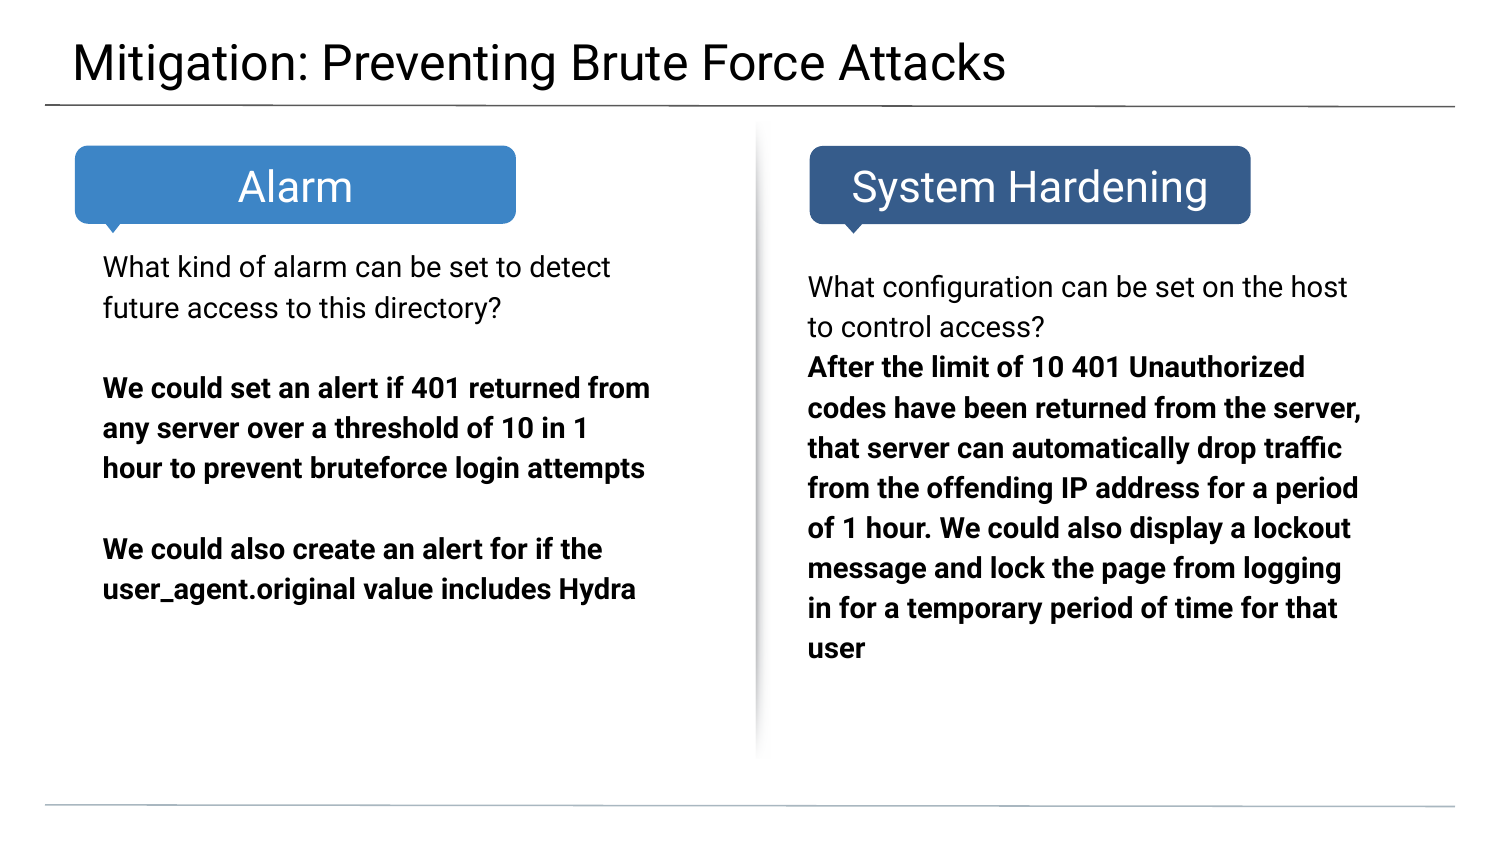

# Mitigation: Preventing Brute Force Attacks
What kind of alarm can be set to detect future access to this directory?

We could set an alert if 401 returned from any server over a threshold of 10 in 1 hour to prevent bruteforce login attempts

We could also create an alert for if the user_agent.original value includes Hydra

What configuration can be set on the host to control access?
After the limit of 10 401 Unauthorized codes have been returned from the server, that server can automatically drop traffic from the offending IP address for a period of 1 hour. We could also display a lockout message and lock the page from logging in for a temporary period of time for that user